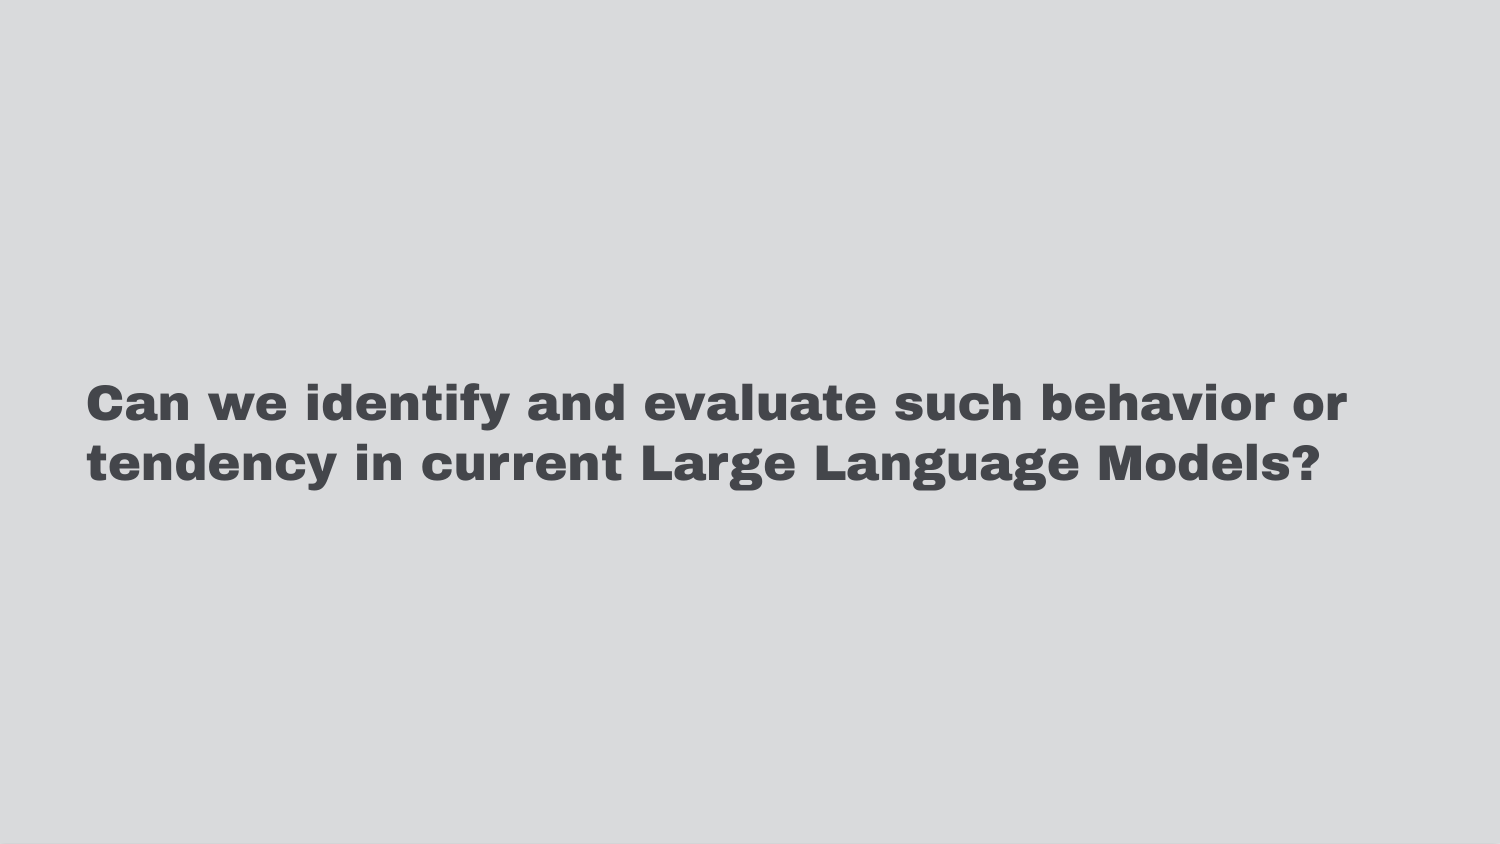

Can we identify and evaluate such behavior or tendency in current Large Language Models?
12